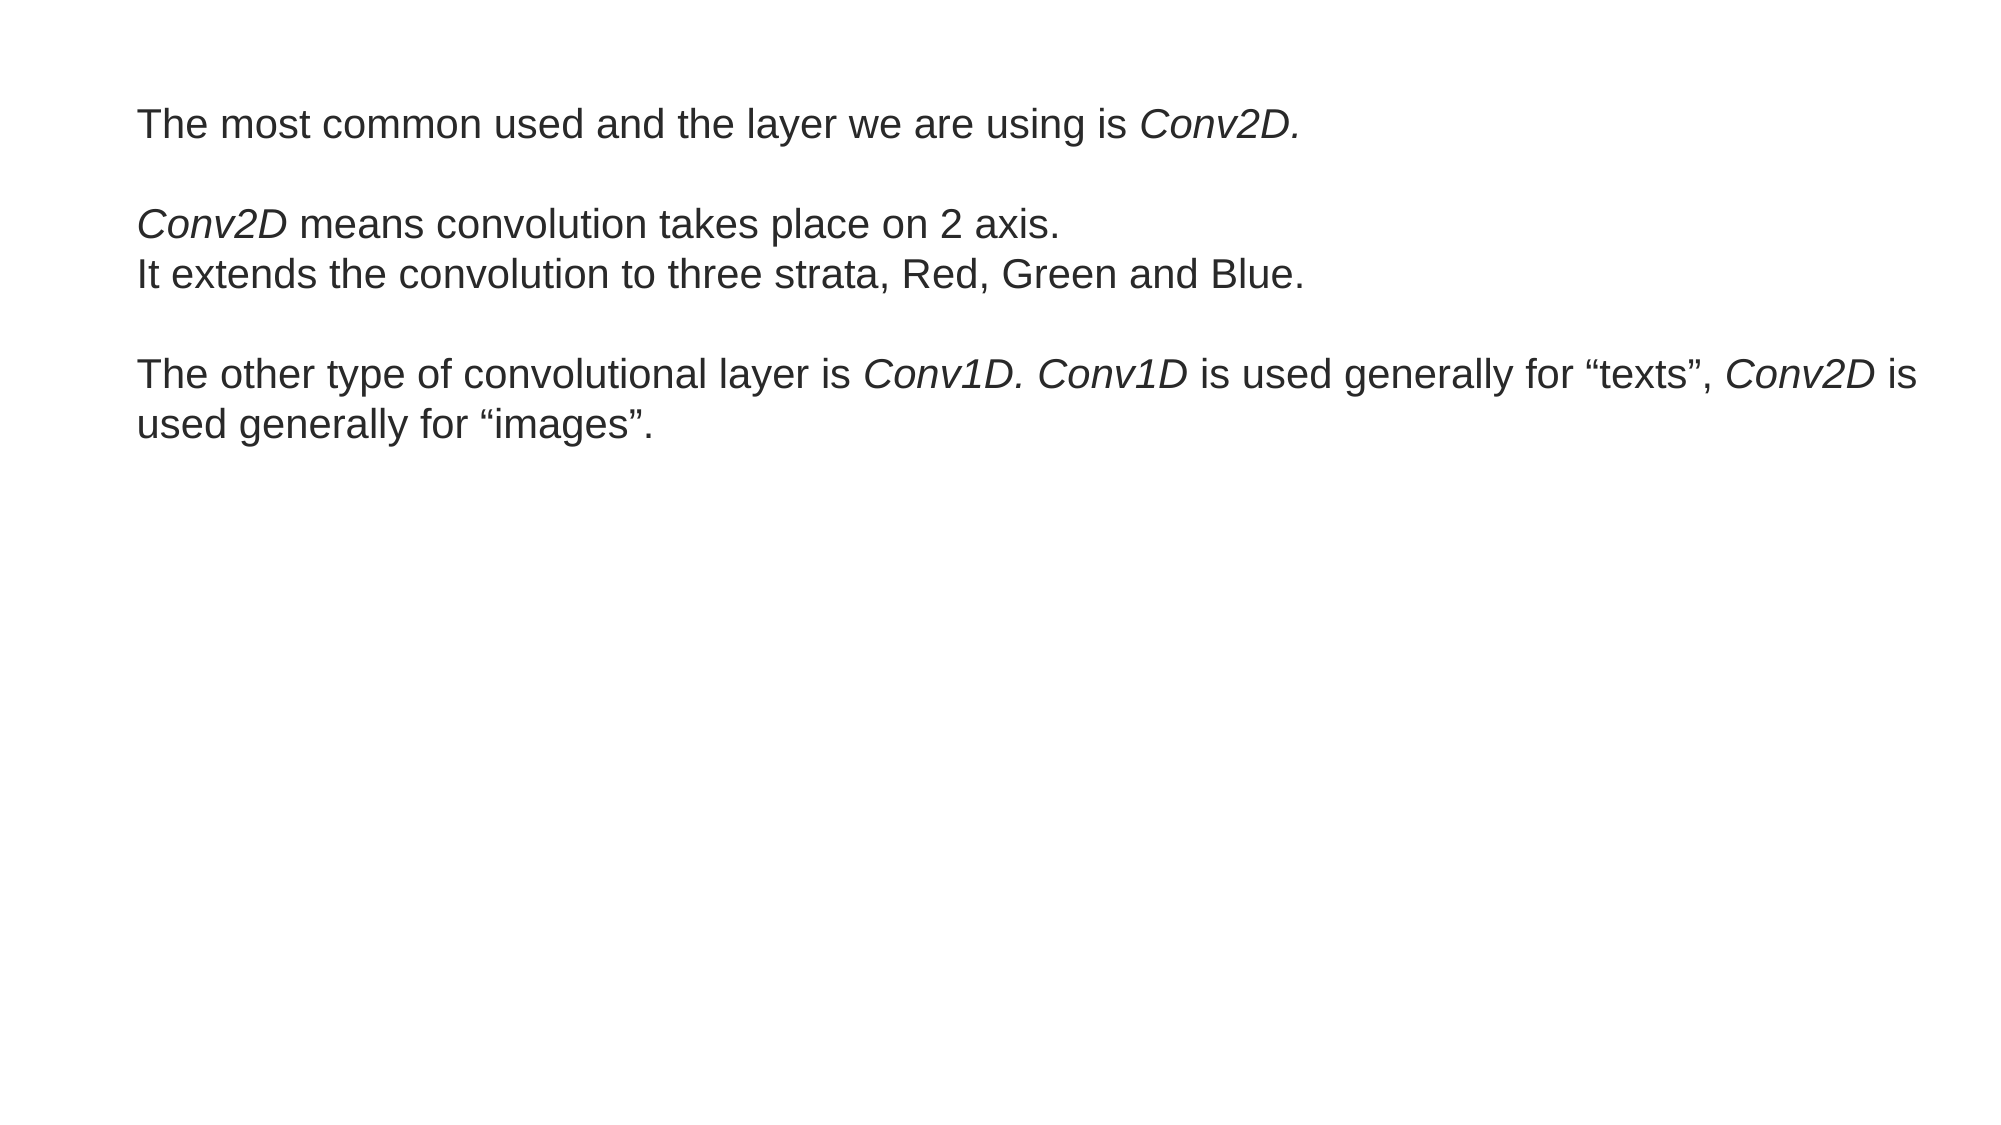

The most common used and the layer we are using is Conv2D.

Conv2D means convolution takes place on 2 axis.
It extends the convolution to three strata, Red, Green and Blue.

The other type of convolutional layer is Conv1D. Conv1D is used generally for “texts”, Conv2D is used generally for “images”.